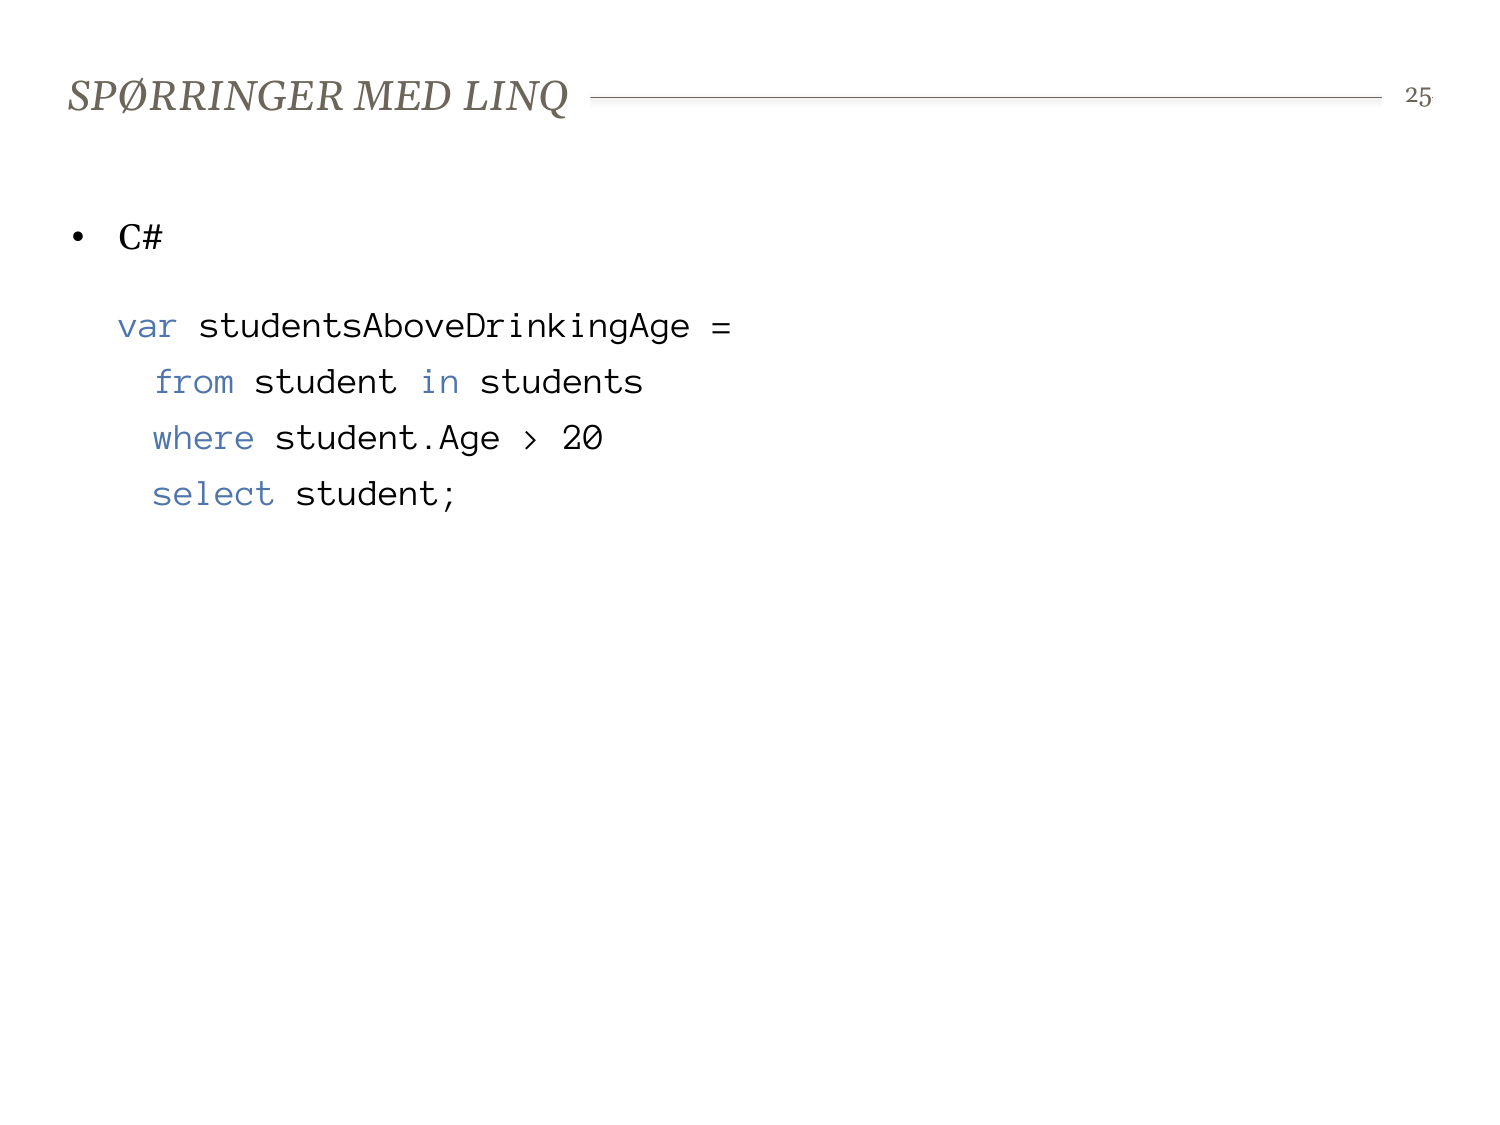

# Spørringer med LINQ
25
C#
var studentsAboveDrinkingAge =
    from student in students
    where student.Age > 20
    select student;